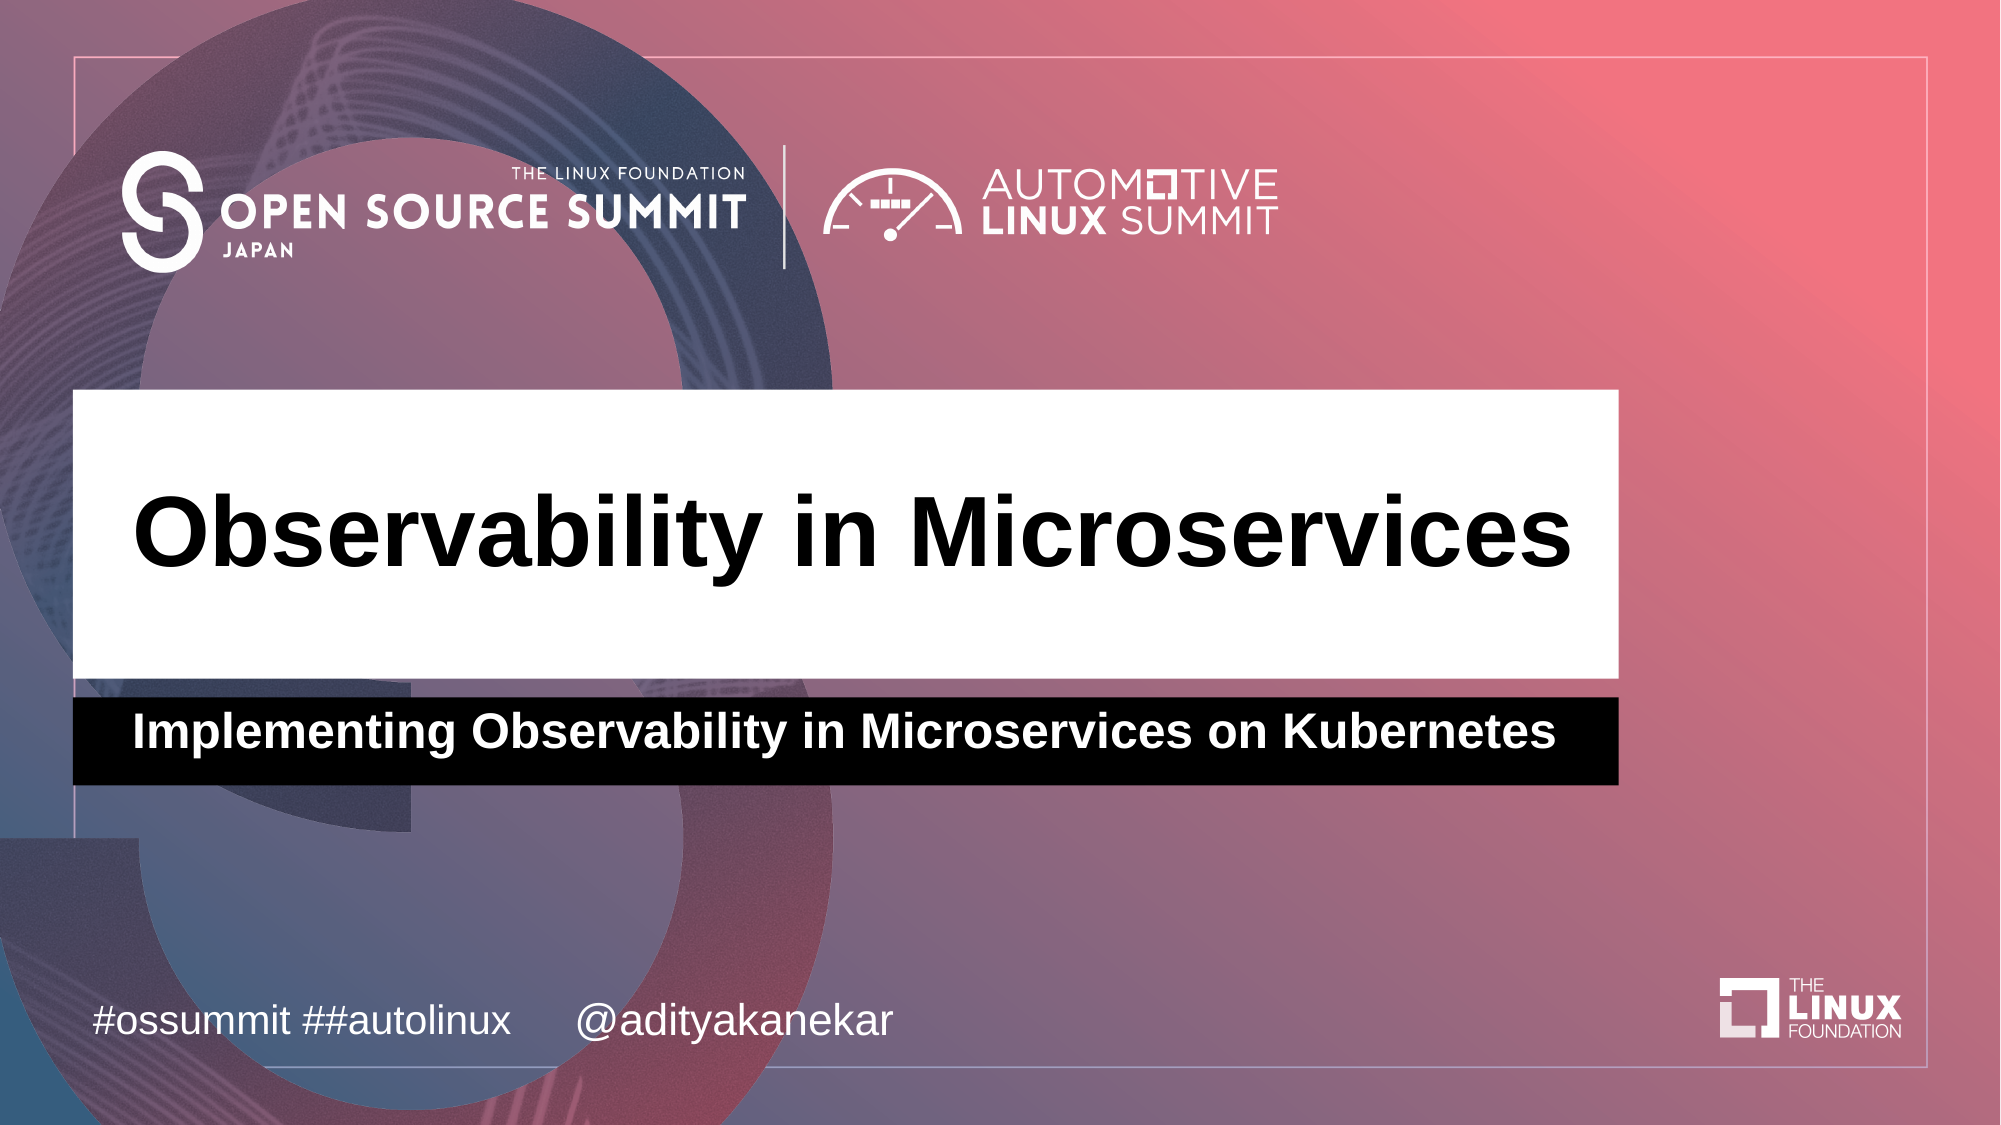

Observability in Microservices
Implementing Observability in Microservices on Kubernetes
#ossummit ##autolinux
@adityakanekar